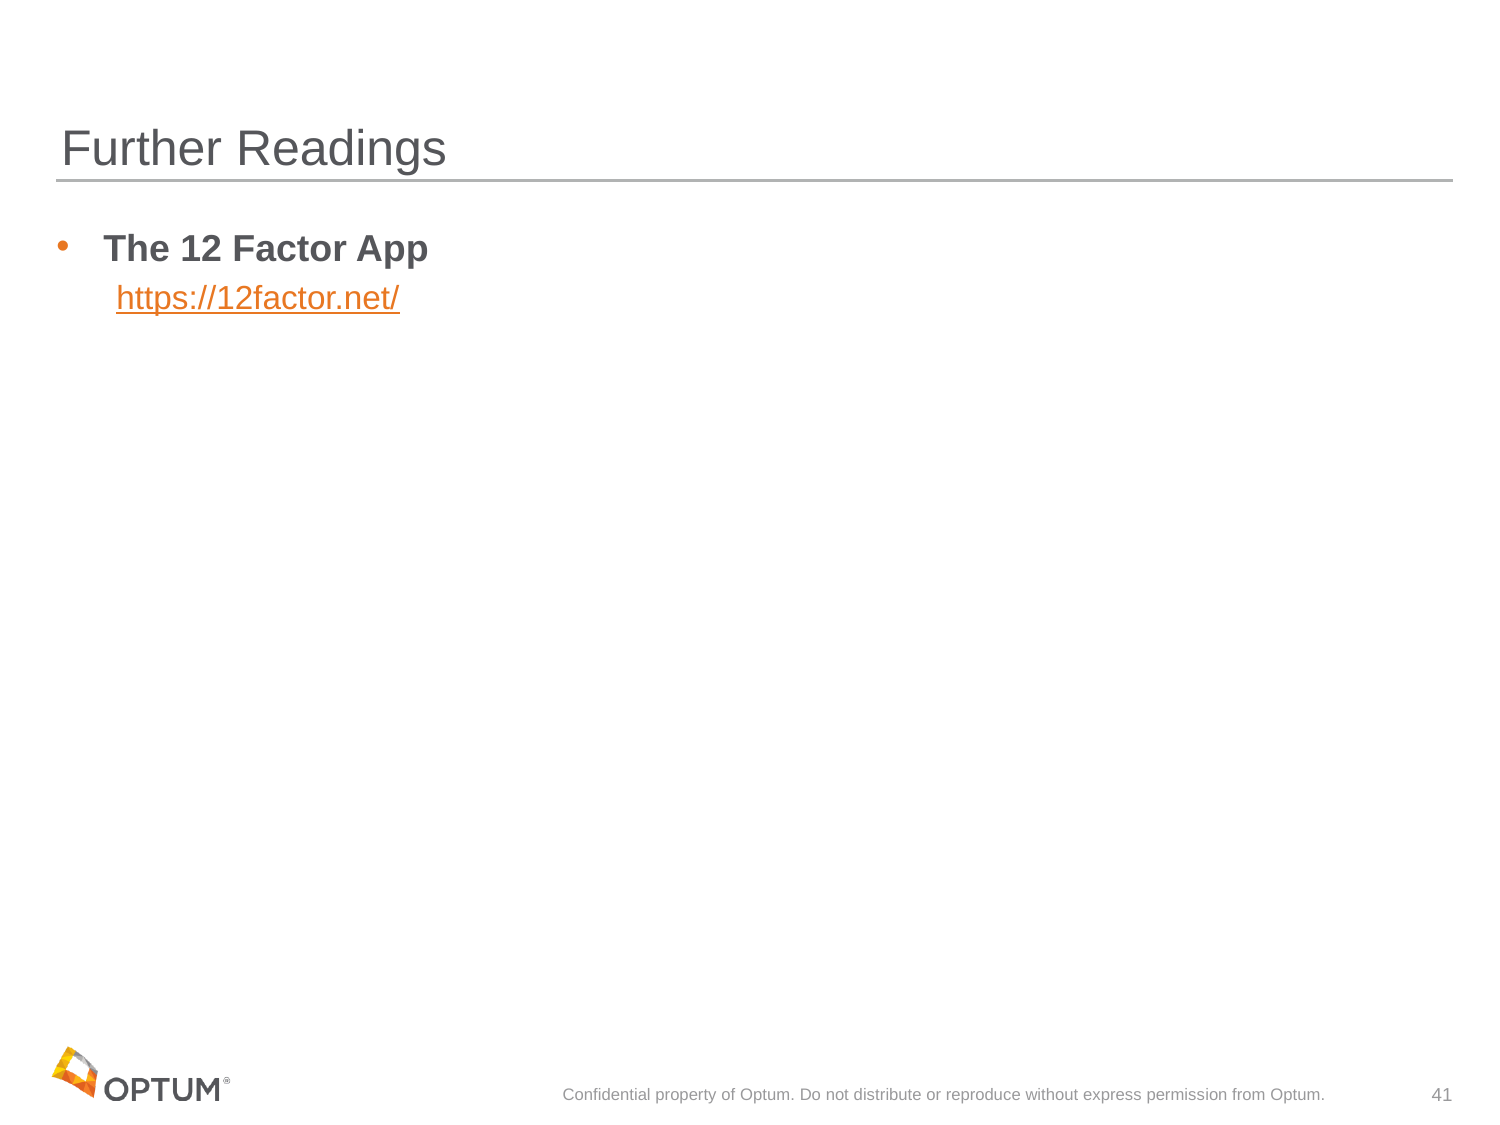

# Further Readings
The 12 Factor App
https://12factor.net/

Confidential property of Optum. Do not distribute or reproduce without express permission from Optum.
41